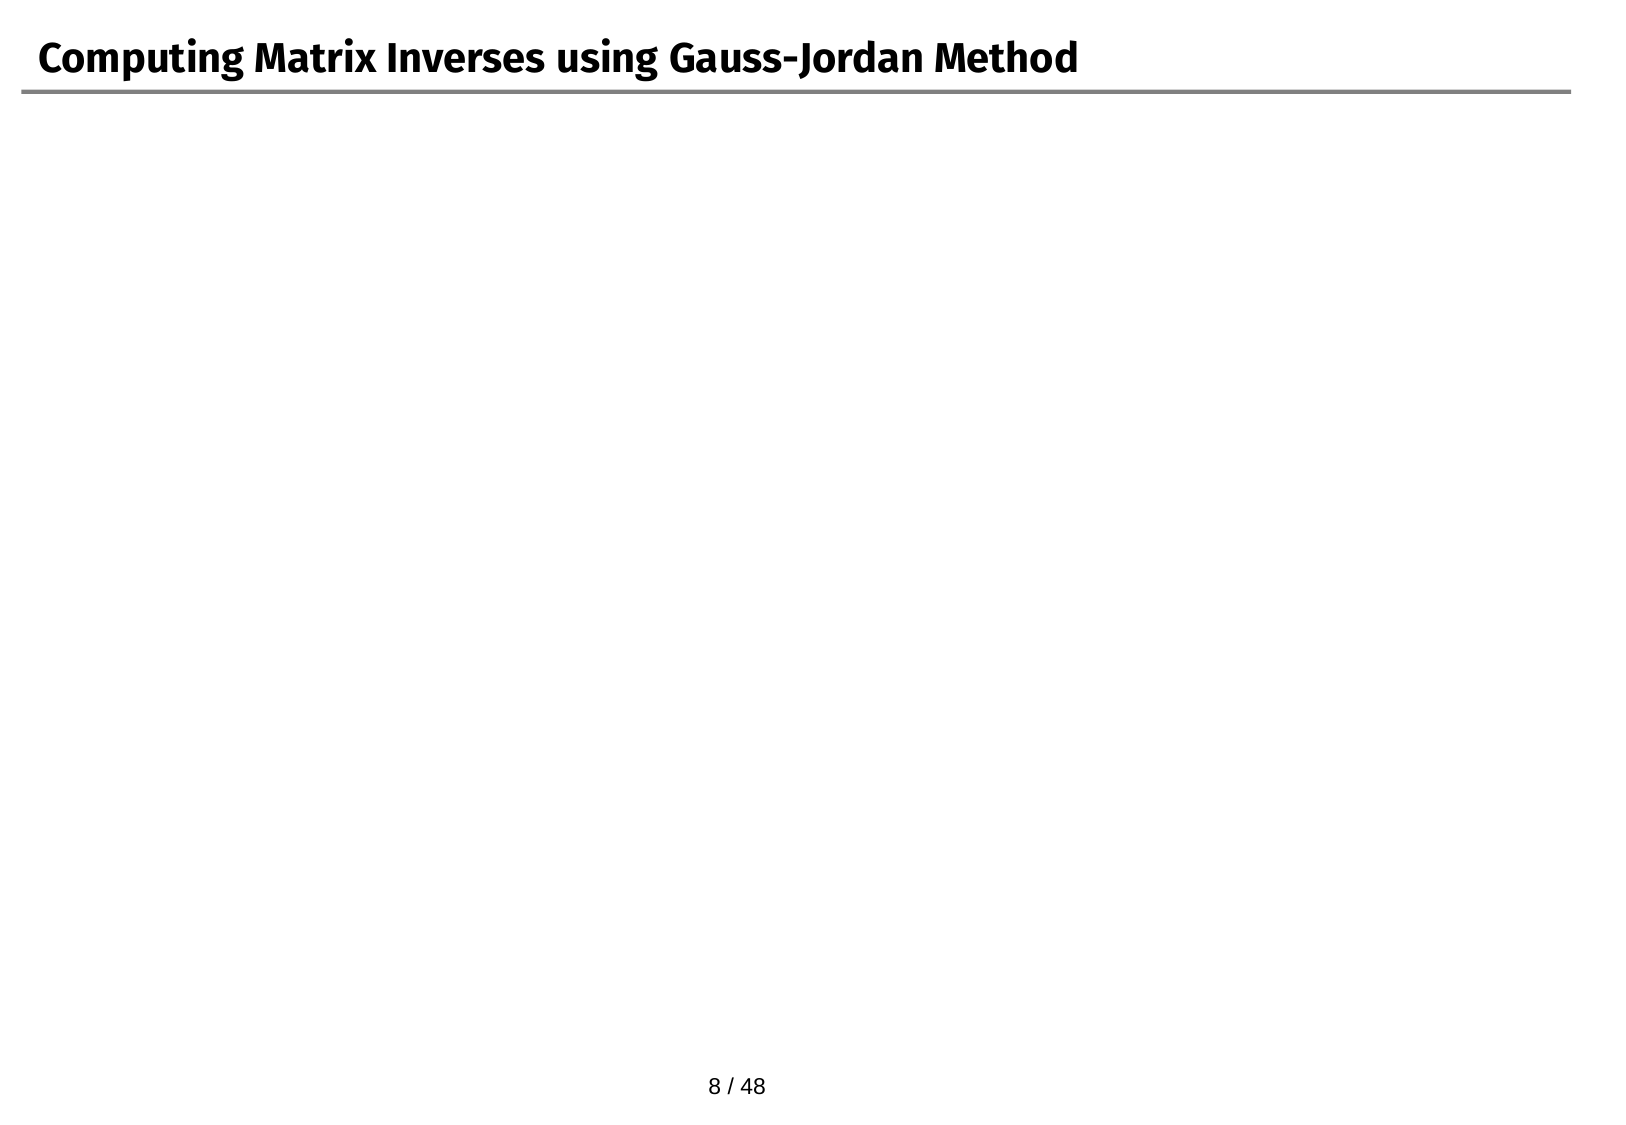

# Computing Matrix Inverses using Gauss-Jordan Method